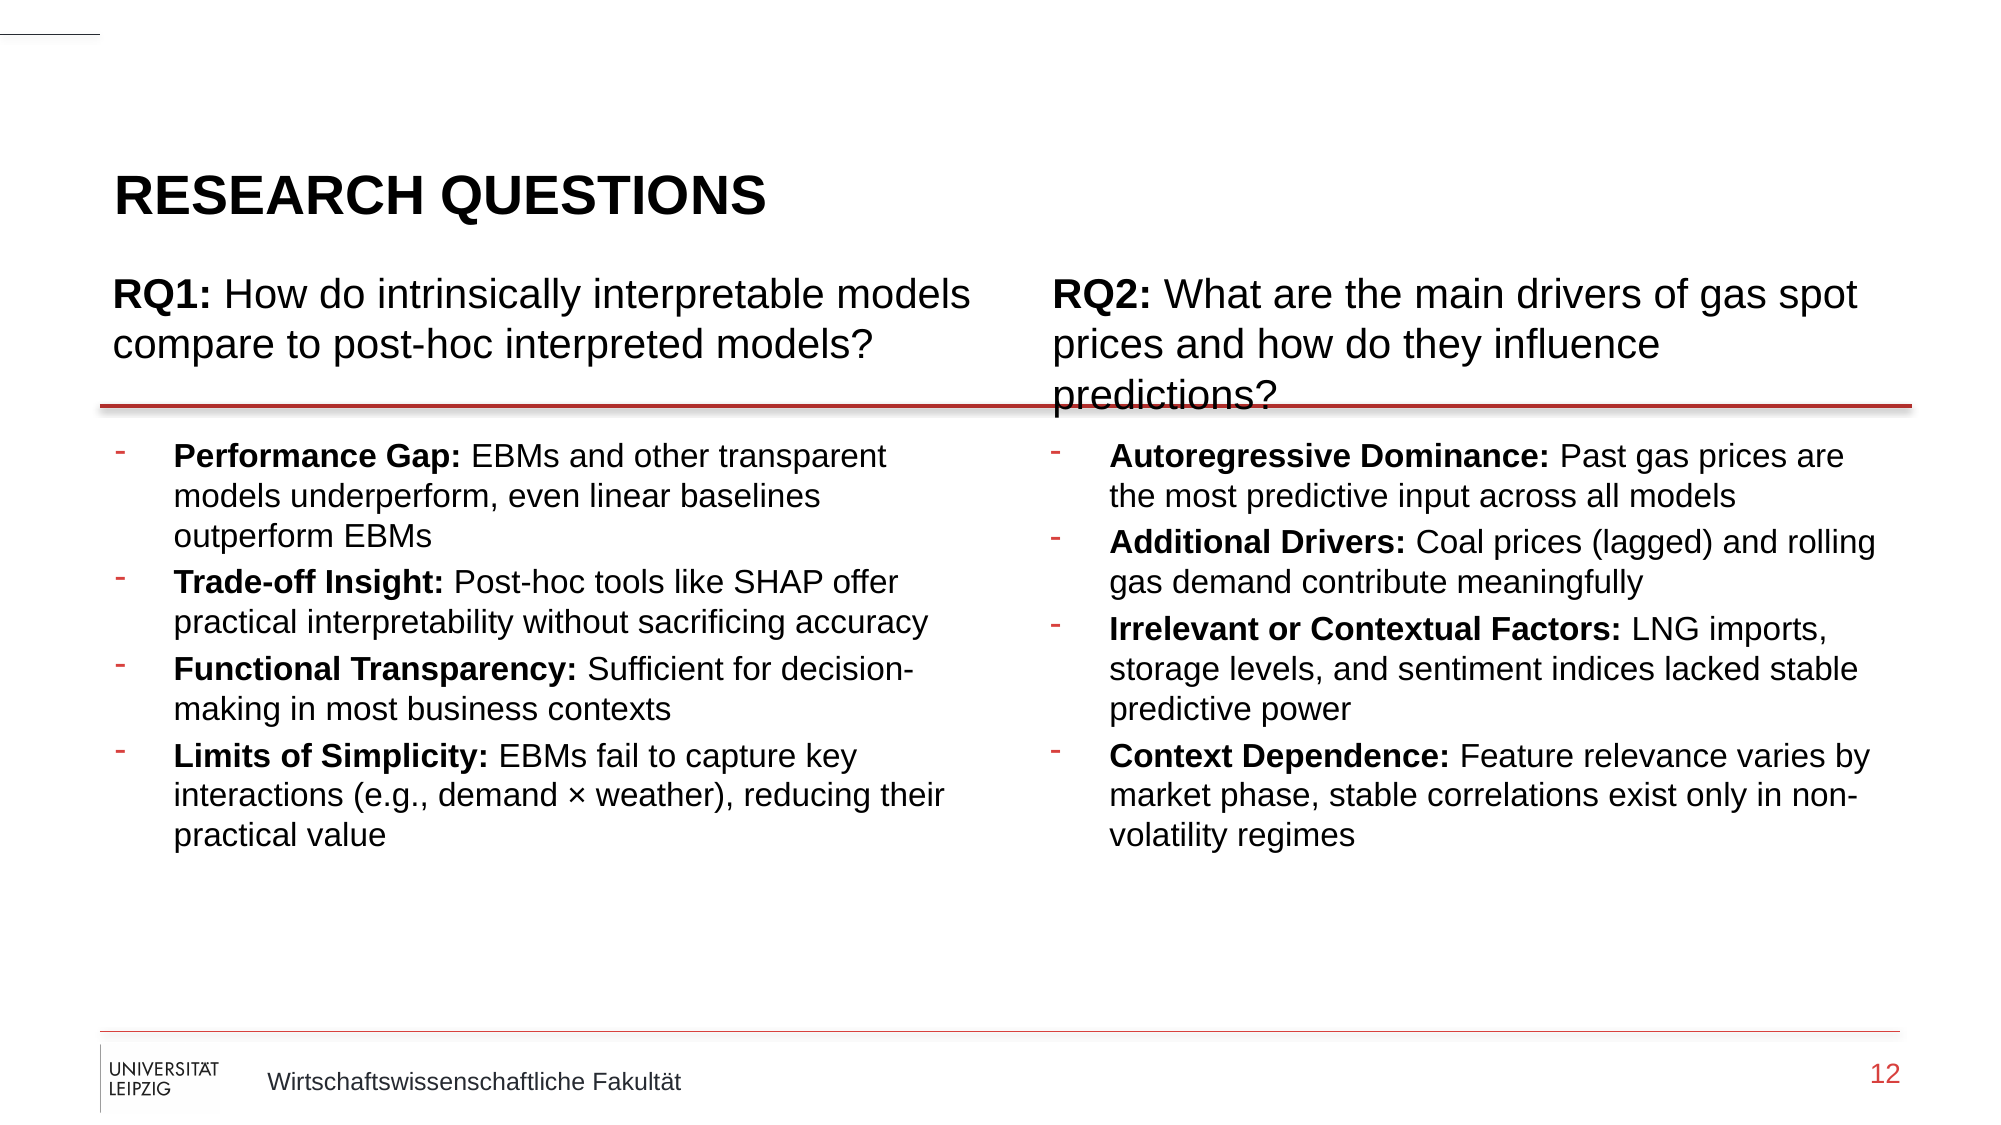

Research questions
RQ1: How do intrinsically interpretable models compare to post-hoc interpreted models?
RQ2: What are the main drivers of gas spot prices and how do they influence predictions?

Performance Gap: EBMs and other transparent models underperform, even linear baselines outperform EBMs
Trade-off Insight: Post-hoc tools like SHAP offer practical interpretability without sacrificing accuracy
Functional Transparency: Sufficient for decision-making in most business contexts
Limits of Simplicity: EBMs fail to capture key interactions (e.g., demand × weather), reducing their practical value

Autoregressive Dominance: Past gas prices are the most predictive input across all models
Additional Drivers: Coal prices (lagged) and rolling gas demand contribute meaningfully
Irrelevant or Contextual Factors: LNG imports, storage levels, and sentiment indices lacked stable predictive power
Context Dependence: Feature relevance varies by market phase, stable correlations exist only in non-volatility regimes

12